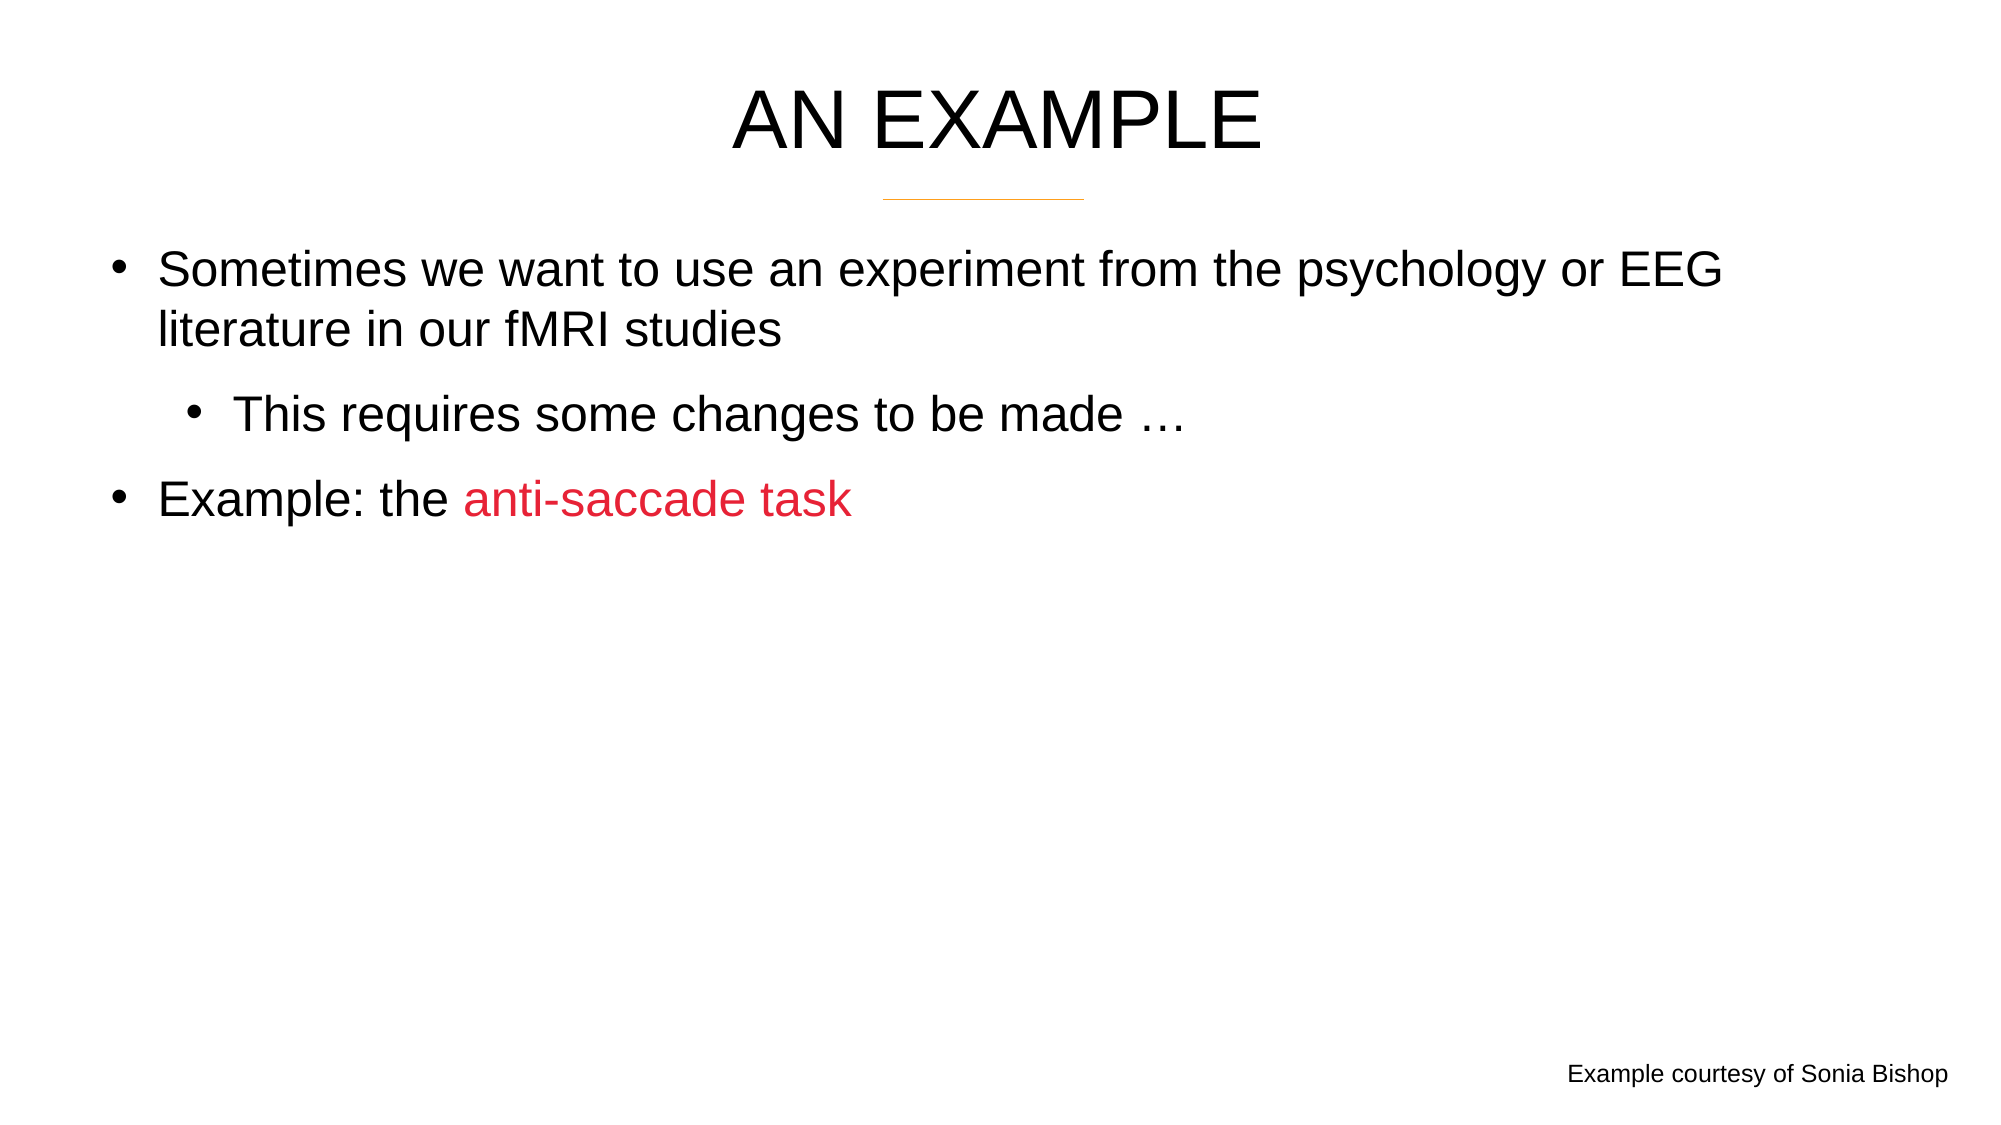

AN EXAMPLE
Sometimes we want to use an experiment from the psychology or EEG literature in our fMRI studies
This requires some changes to be made …
Example: the anti-saccade task
Example courtesy of Sonia Bishop